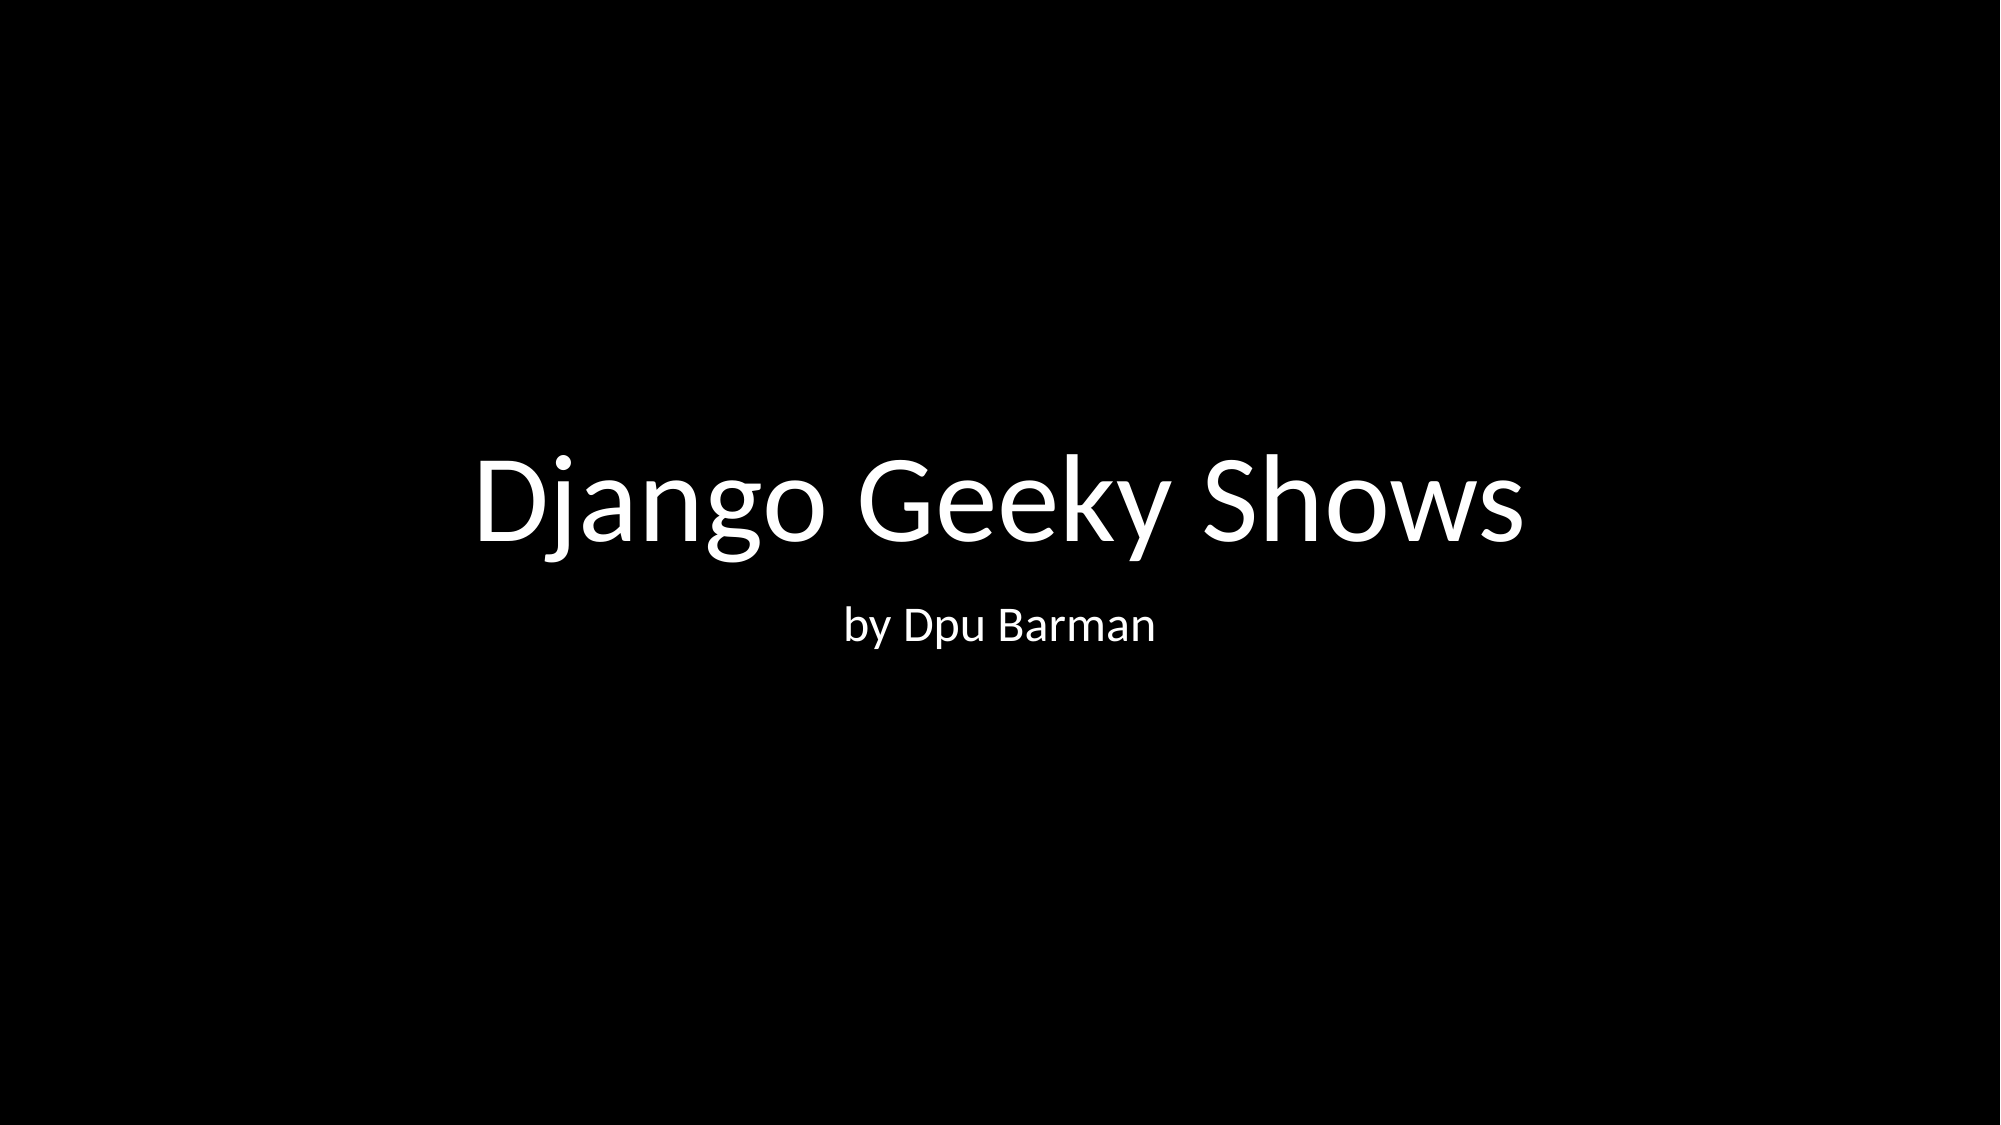

# Django Geeky Shows
by Dpu Barman